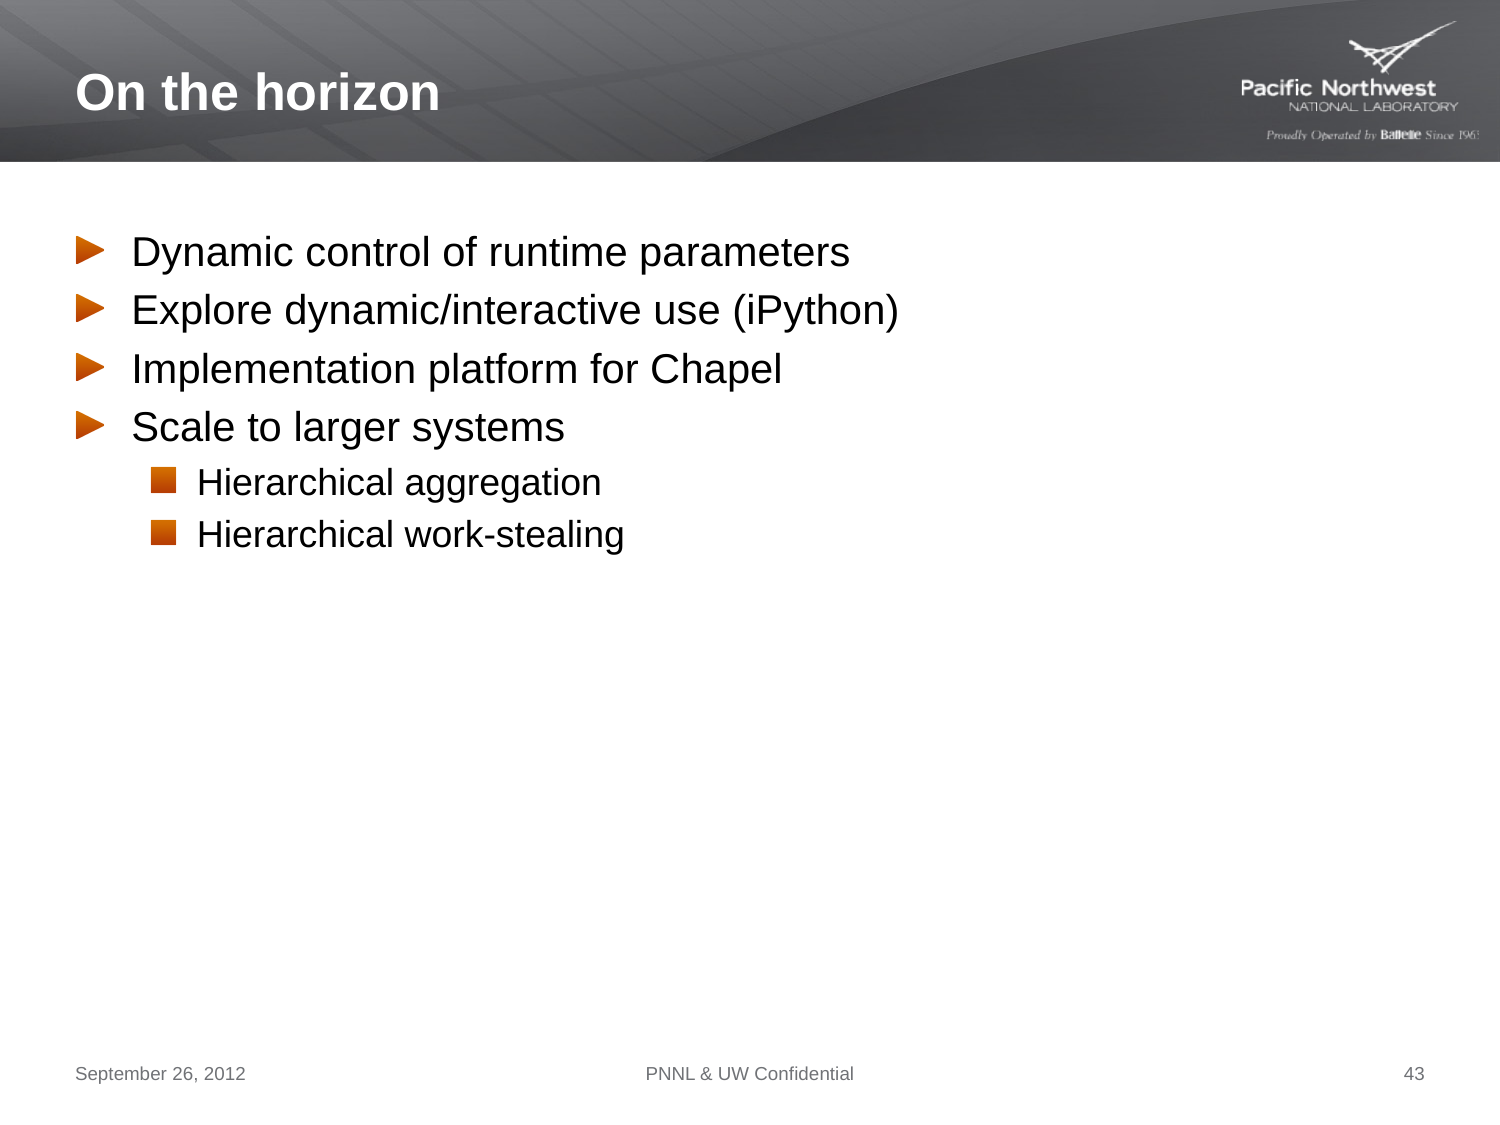

# On the horizon
Dynamic control of runtime parameters
Explore dynamic/interactive use (iPython)
Implementation platform for Chapel
Scale to larger systems
Hierarchical aggregation
Hierarchical work-stealing
September 26, 2012
PNNL & UW Confidential
43